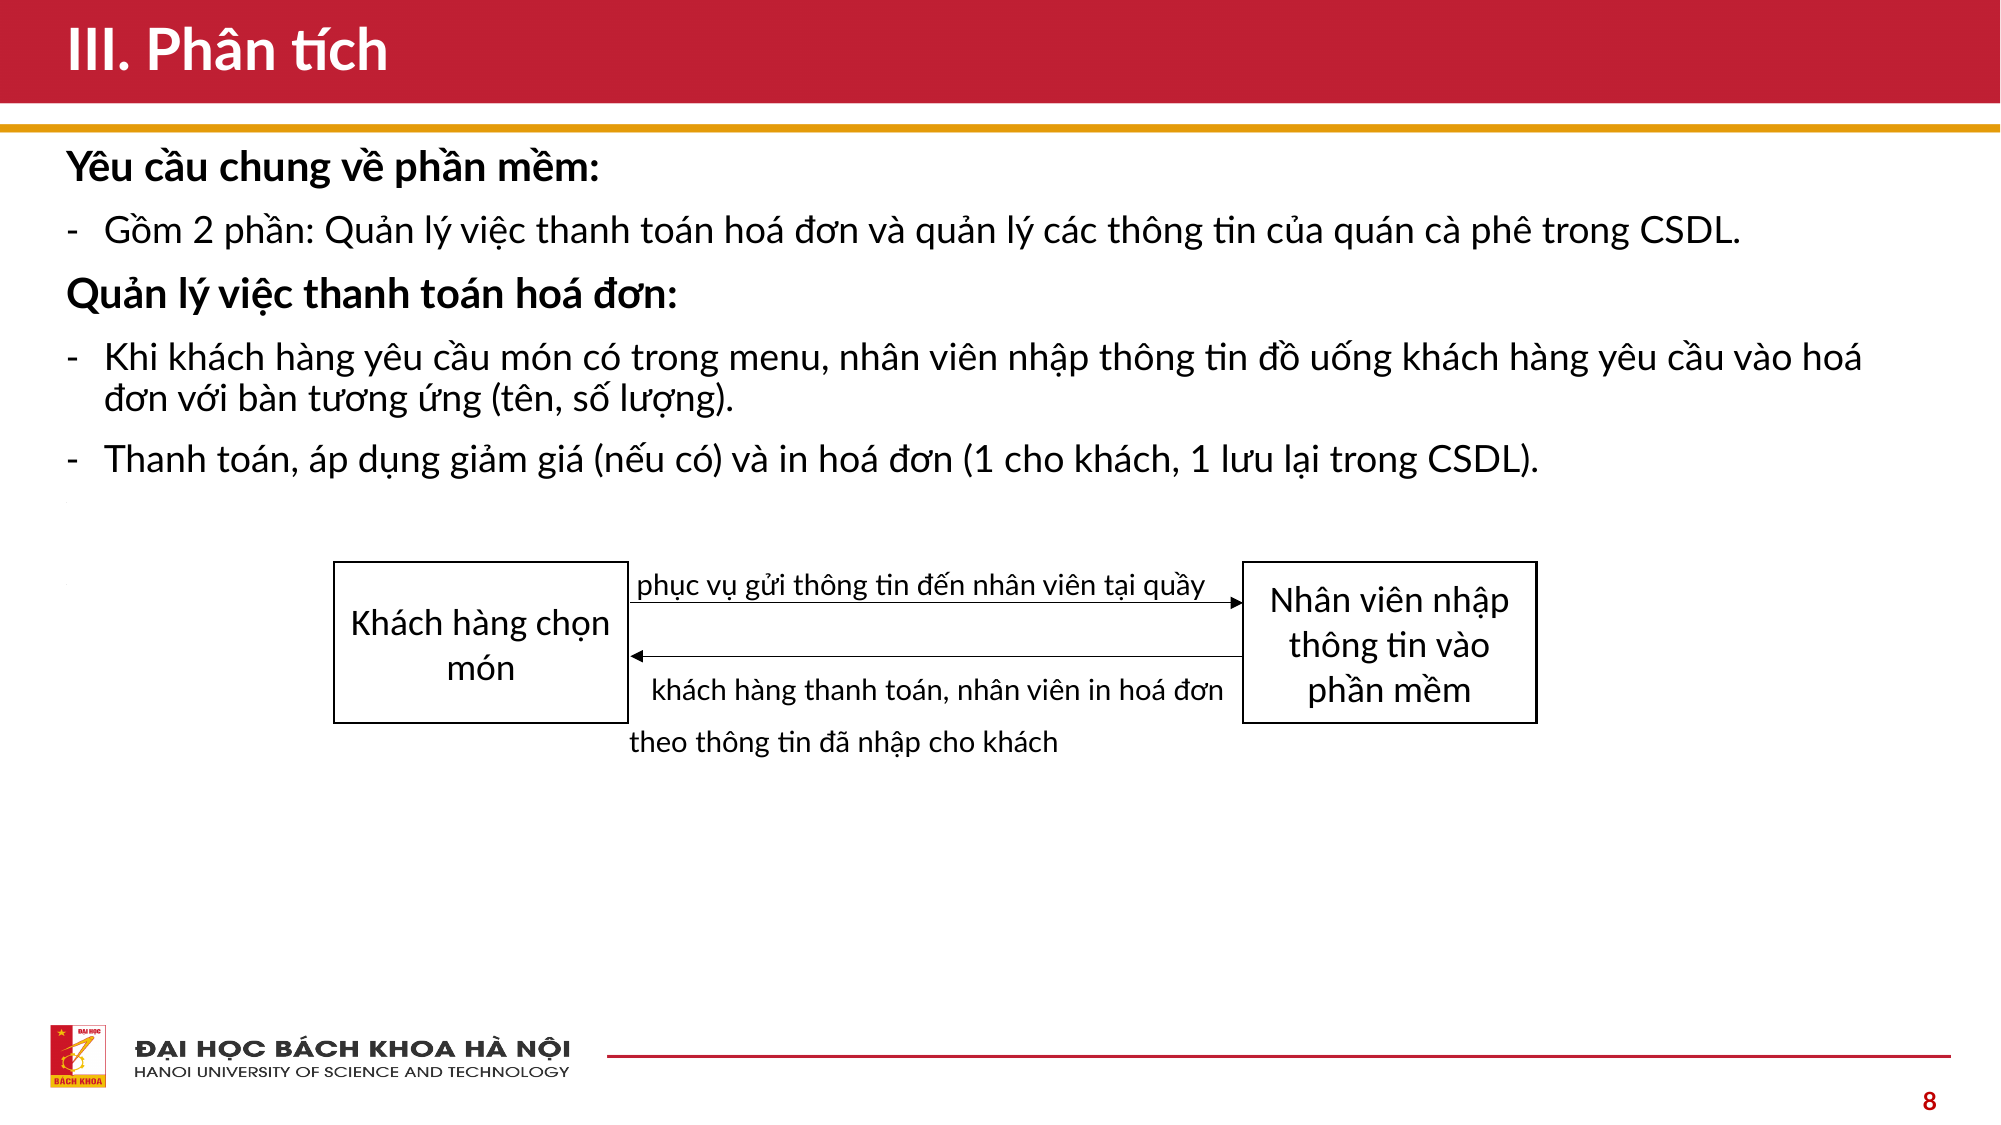

# III. Phân tích
Yêu cầu chung về phần mềm:
Gồm 2 phần: Quản lý việc thanh toán hoá đơn và quản lý các thông tin của quán cà phê trong CSDL.
Quản lý việc thanh toán hoá đơn:
Khi khách hàng yêu cầu món có trong menu, nhân viên nhập thông tin đồ uống khách hàng yêu cầu vào hoá đơn với bàn tương ứng (tên, số lượng).
Thanh toán, áp dụng giảm giá (nếu có) và in hoá đơn (1 cho khách, 1 lưu lại trong CSDL).

                                                                                                                                                                                                                                                                                                                                                                                                                                                                                                                                                                                                                                                                                                                                                                                                                                                                                                                                                                                                                                                                                                          phục vụ gửi thông tin đến nhân viên tại quầy

                                                                              khách hàng thanh toán, nhân viên in hoá đơn
                                                                                                                                        theo thông tin đã nhập cho khách
Khách hàng chọn món
Nhân viên nhập thông tin vào phần mềm
8